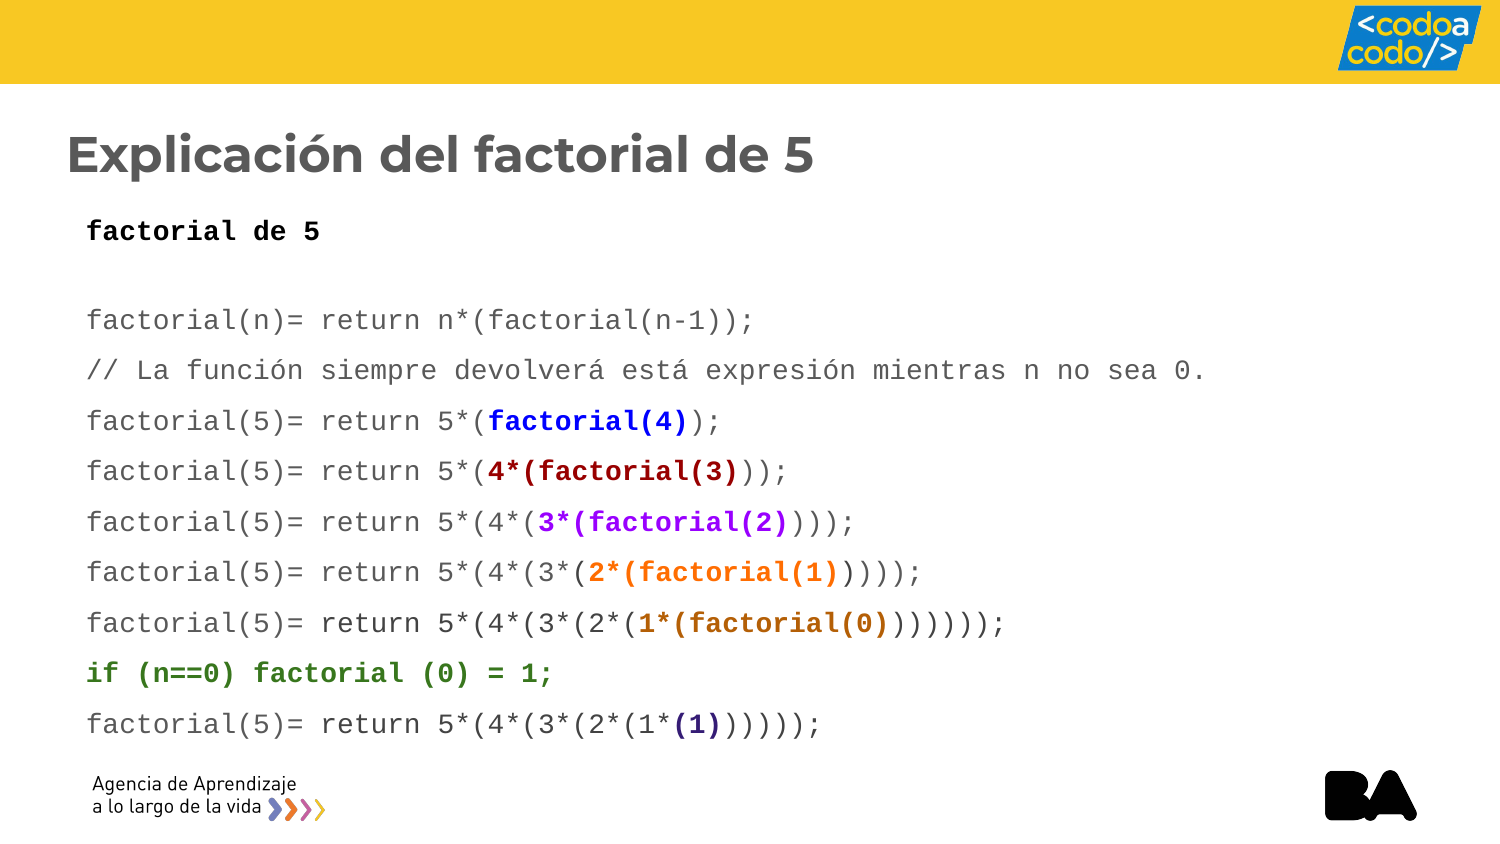

# Explicación del factorial de 5
factorial de 5

factorial(n)= return n*(factorial(n-1));
// La función siempre devolverá está expresión mientras n no sea 0.
factorial(5)= return 5*(factorial(4));
factorial(5)= return 5*(4*(factorial(3)));
factorial(5)= return 5*(4*(3*(factorial(2))));
factorial(5)= return 5*(4*(3*(2*(factorial(1)))));
factorial(5)= return 5*(4*(3*(2*(1*(factorial(0)))))));
if (n==0) factorial (0) = 1;
factorial(5)= return 5*(4*(3*(2*(1*(1))))));